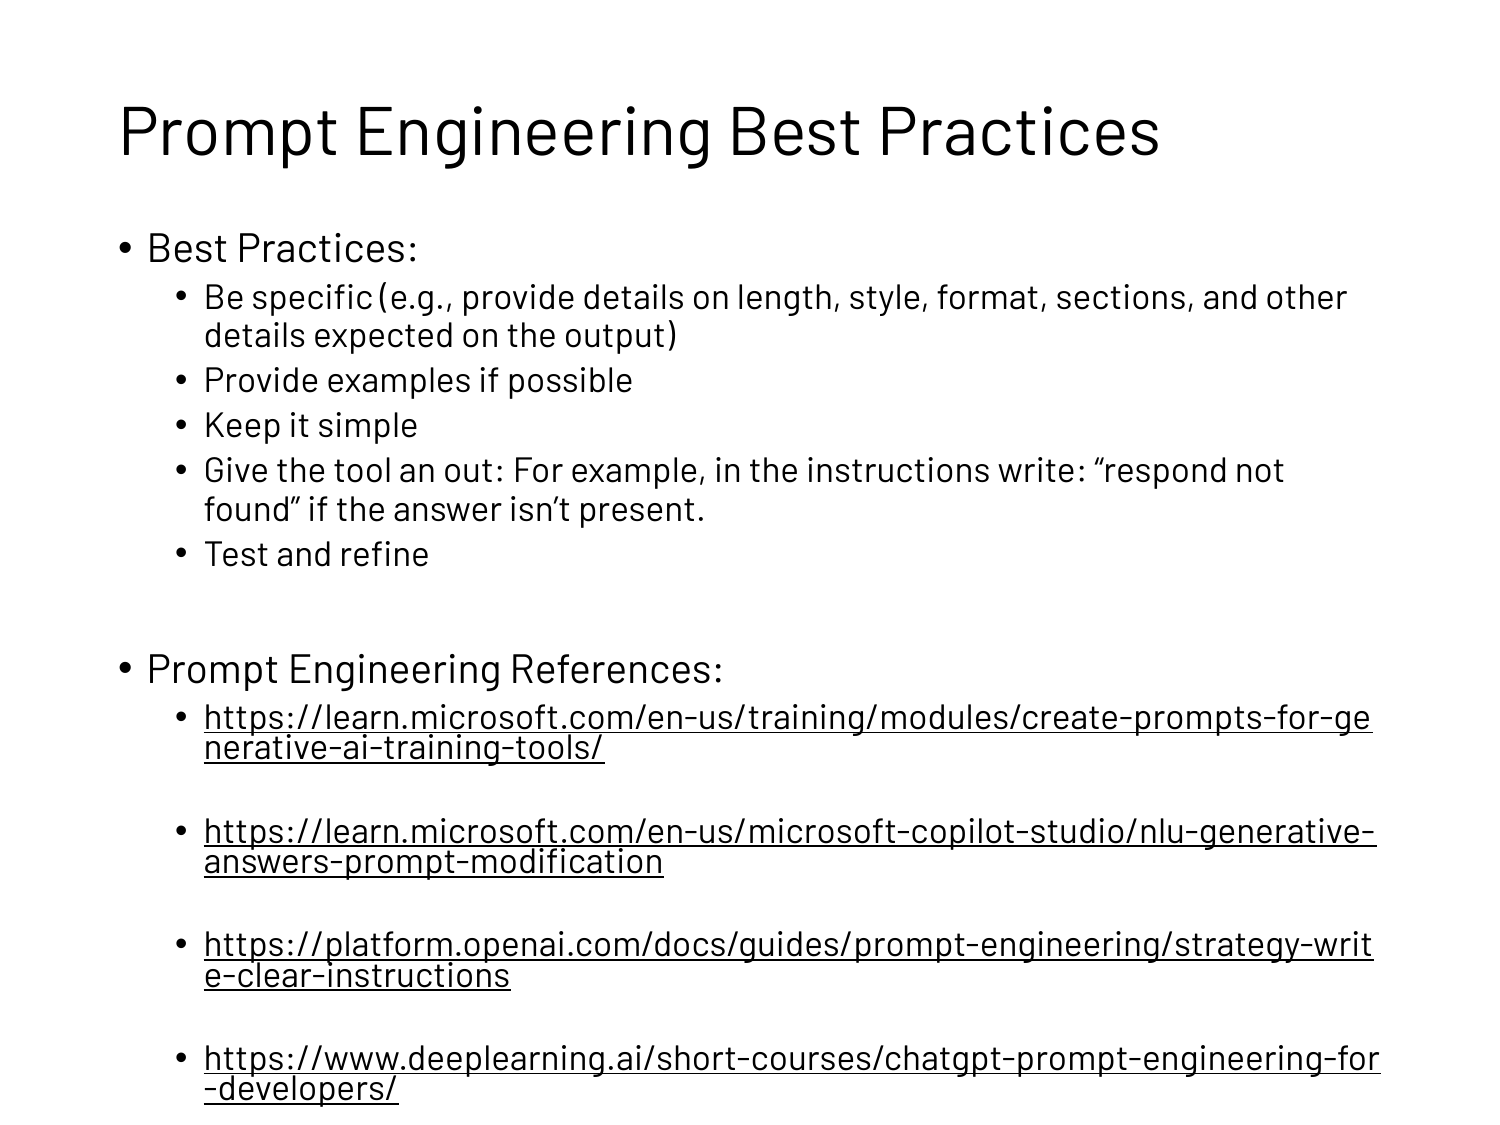

# Prompt Engineering Best Practices
Best Practices:
Be specific (e.g., provide details on length, style, format, sections, and other details expected on the output)
Provide examples if possible
Keep it simple
Give the tool an out: For example, in the instructions write: “respond not found” if the answer isn’t present.
Test and refine

Prompt Engineering References:
https://learn.microsoft.com/en-us/training/modules/create-prompts-for-generative-ai-training-tools/
https://learn.microsoft.com/en-us/microsoft-copilot-studio/nlu-generative-answers-prompt-modification
https://platform.openai.com/docs/guides/prompt-engineering/strategy-write-clear-instructions
https://www.deeplearning.ai/short-courses/chatgpt-prompt-engineering-for-developers/